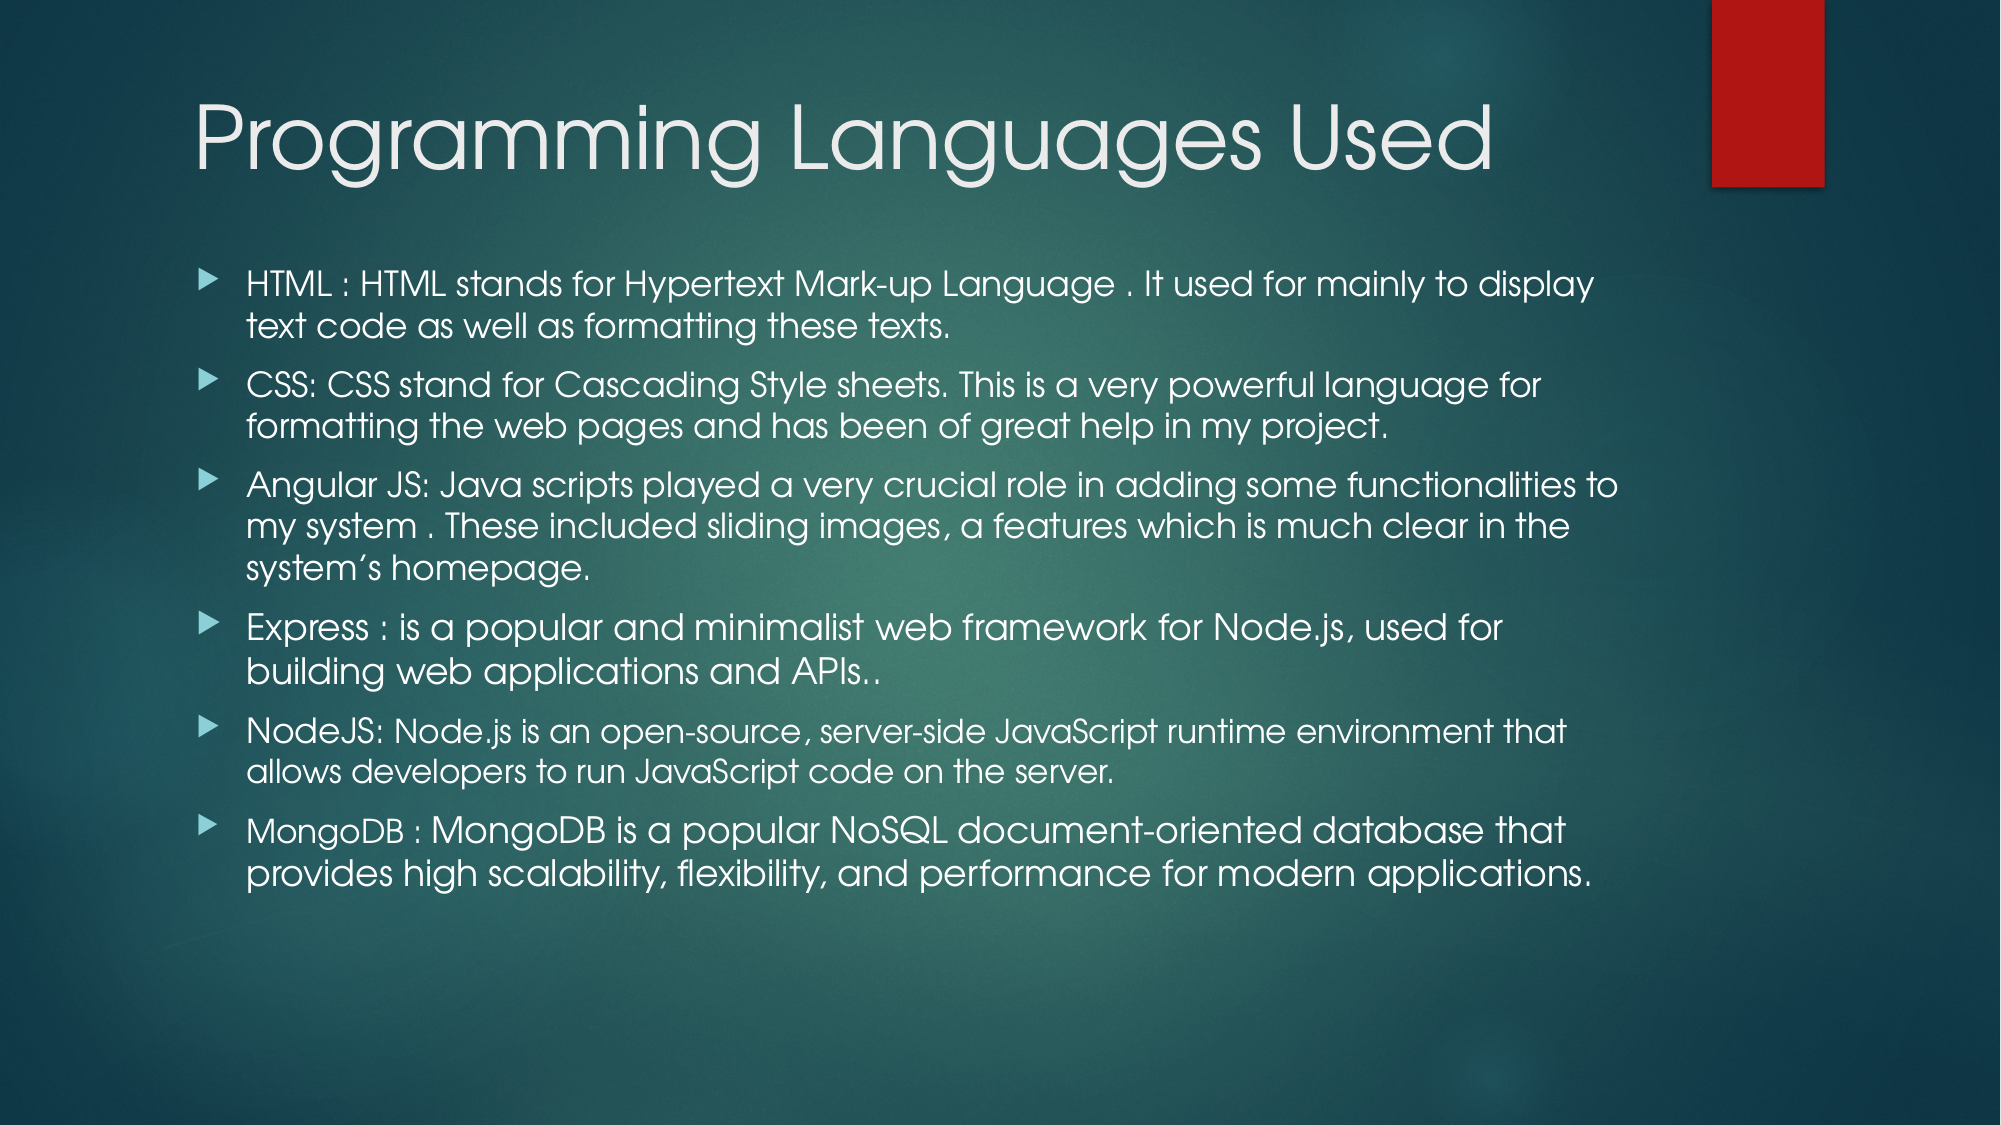

# Programming Languages Used
HTML : HTML stands for Hypertext Mark-up Language . It used for mainly to display text code as well as formatting these texts.
CSS: CSS stand for Cascading Style sheets. This is a very powerful language for formatting the web pages and has been of great help in my project.
Angular JS: Java scripts played a very crucial role in adding some functionalities to my system . These included sliding images, a features which is much clear in the system’s homepage.
Express : is a popular and minimalist web framework for Node.js, used for building web applications and APIs..
NodeJS: Node.js is an open-source, server-side JavaScript runtime environment that allows developers to run JavaScript code on the server.
MongoDB : MongoDB is a popular NoSQL document-oriented database that provides high scalability, flexibility, and performance for modern applications.